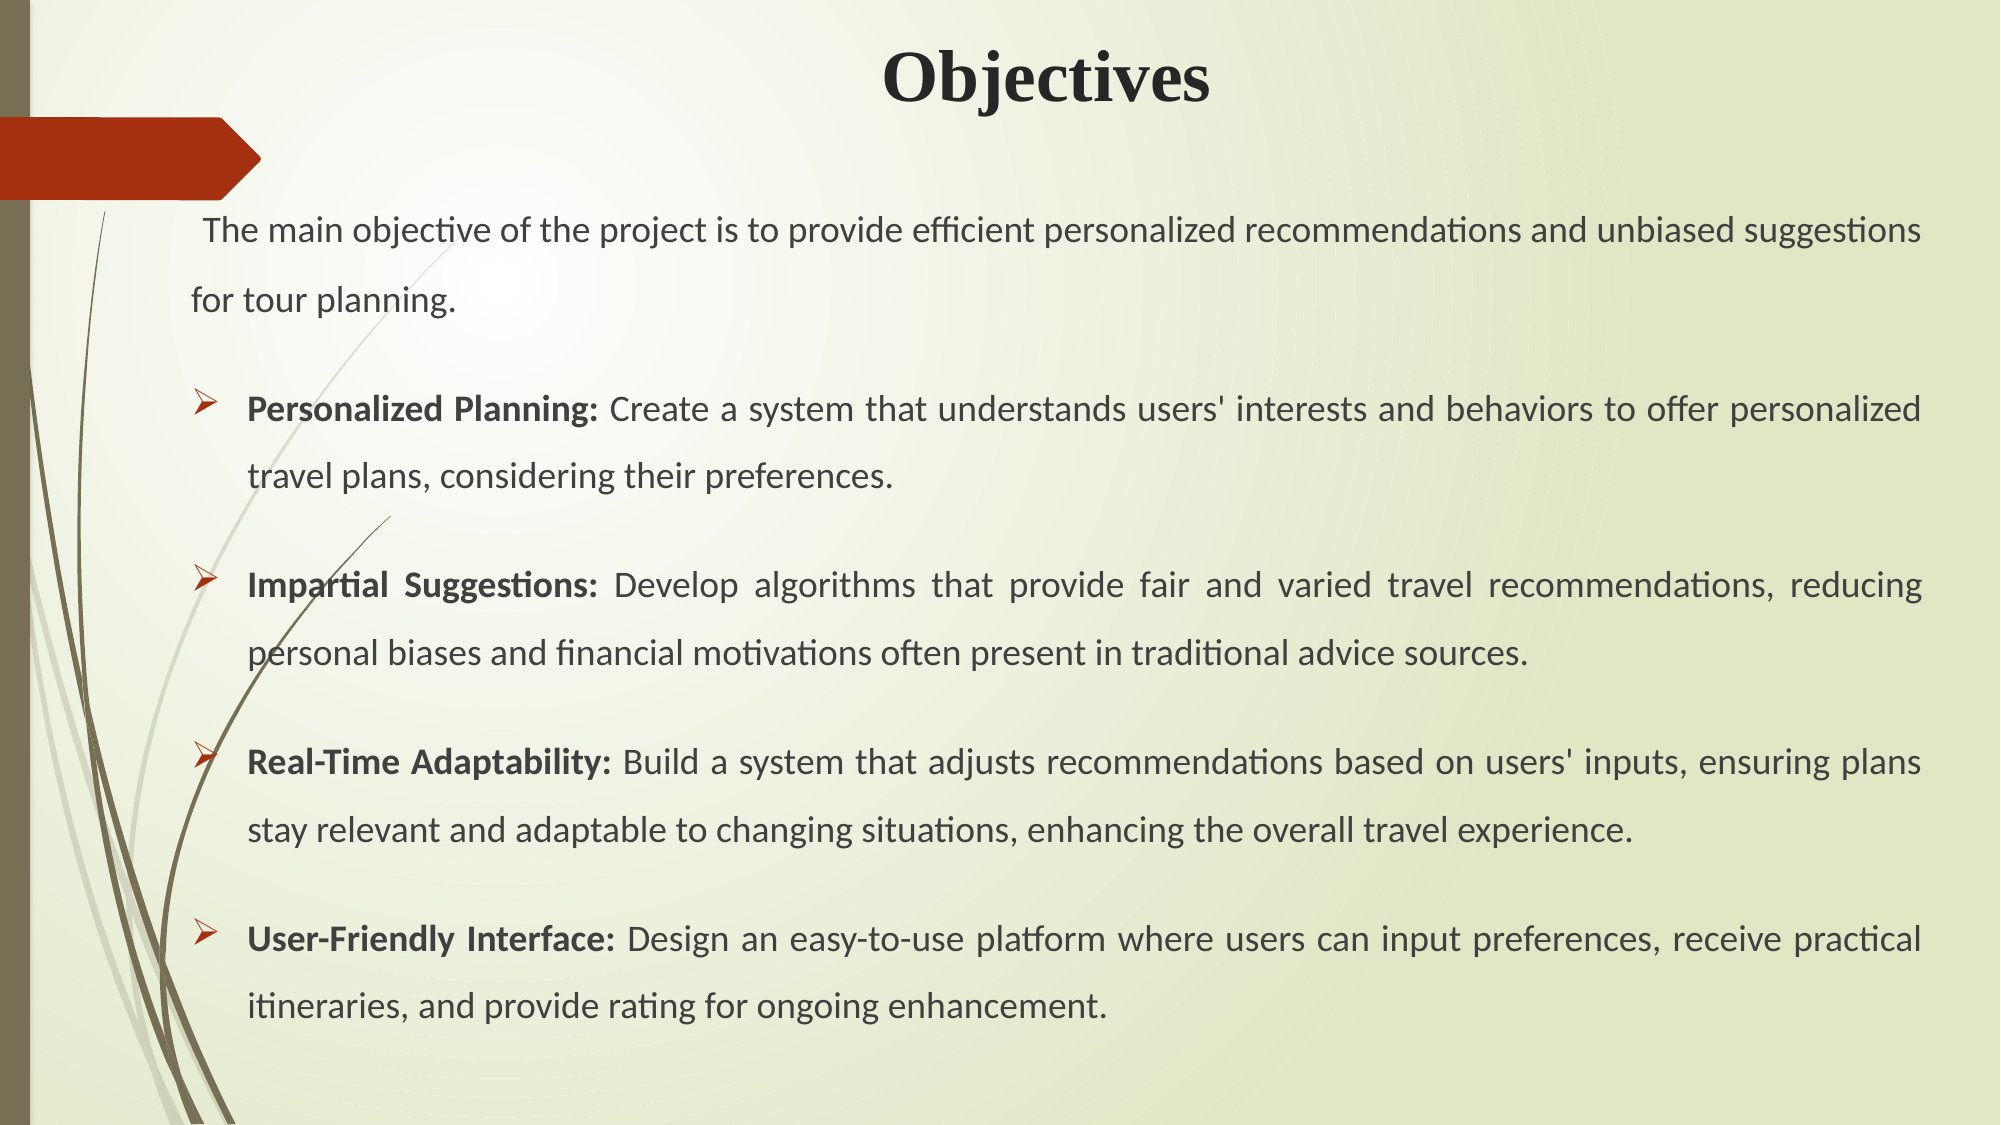

# Objectives
 The main objective of the project is to provide efficient personalized recommendations and unbiased suggestions for tour planning.
Personalized Planning: Create a system that understands users' interests and behaviors to offer personalized travel plans, considering their preferences.
Impartial Suggestions: Develop algorithms that provide fair and varied travel recommendations, reducing personal biases and financial motivations often present in traditional advice sources.
Real-Time Adaptability: Build a system that adjusts recommendations based on users' inputs, ensuring plans stay relevant and adaptable to changing situations, enhancing the overall travel experience.
User-Friendly Interface: Design an easy-to-use platform where users can input preferences, receive practical itineraries, and provide rating for ongoing enhancement.